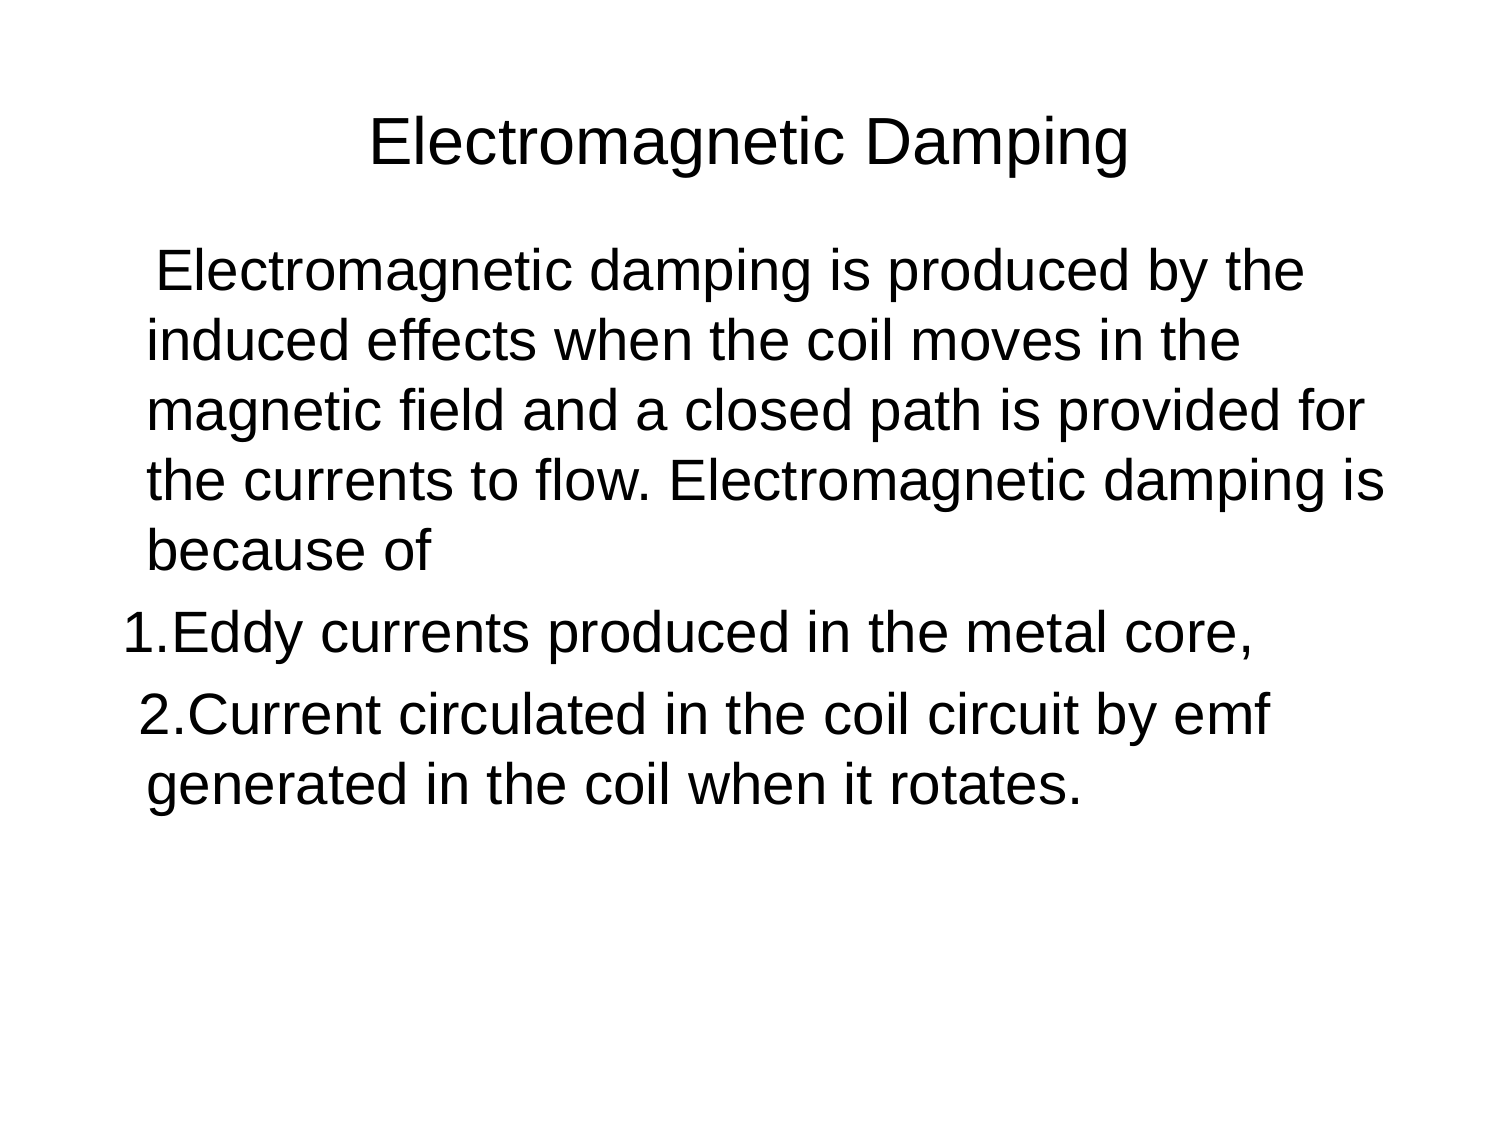

# Electromagnetic Damping
    Electromagnetic damping is produced by the  induced effects when the coil moves in the magnetic field and a closed path is provided for the currents to flow. Electromagnetic damping is because of
  1.Eddy currents produced in the metal core,
   2.Current circulated in the coil circuit by emf generated in the coil when it rotates.